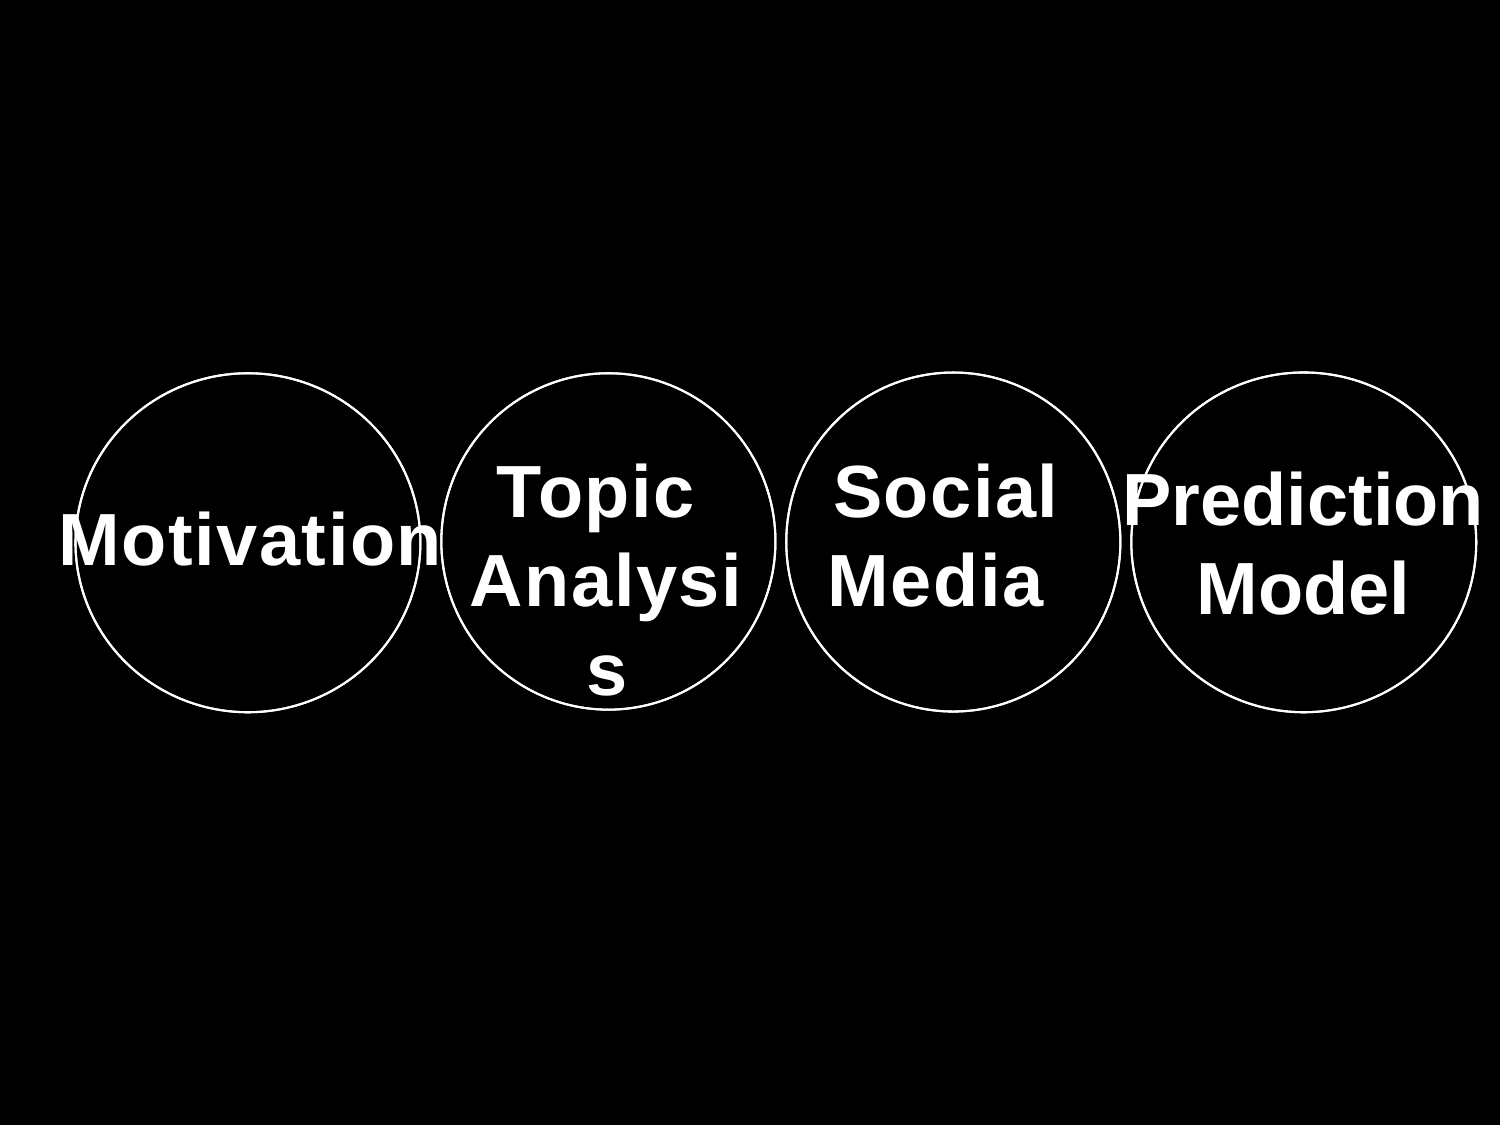

Topic
Analysis
Social Media
Prediction Model
Motivation